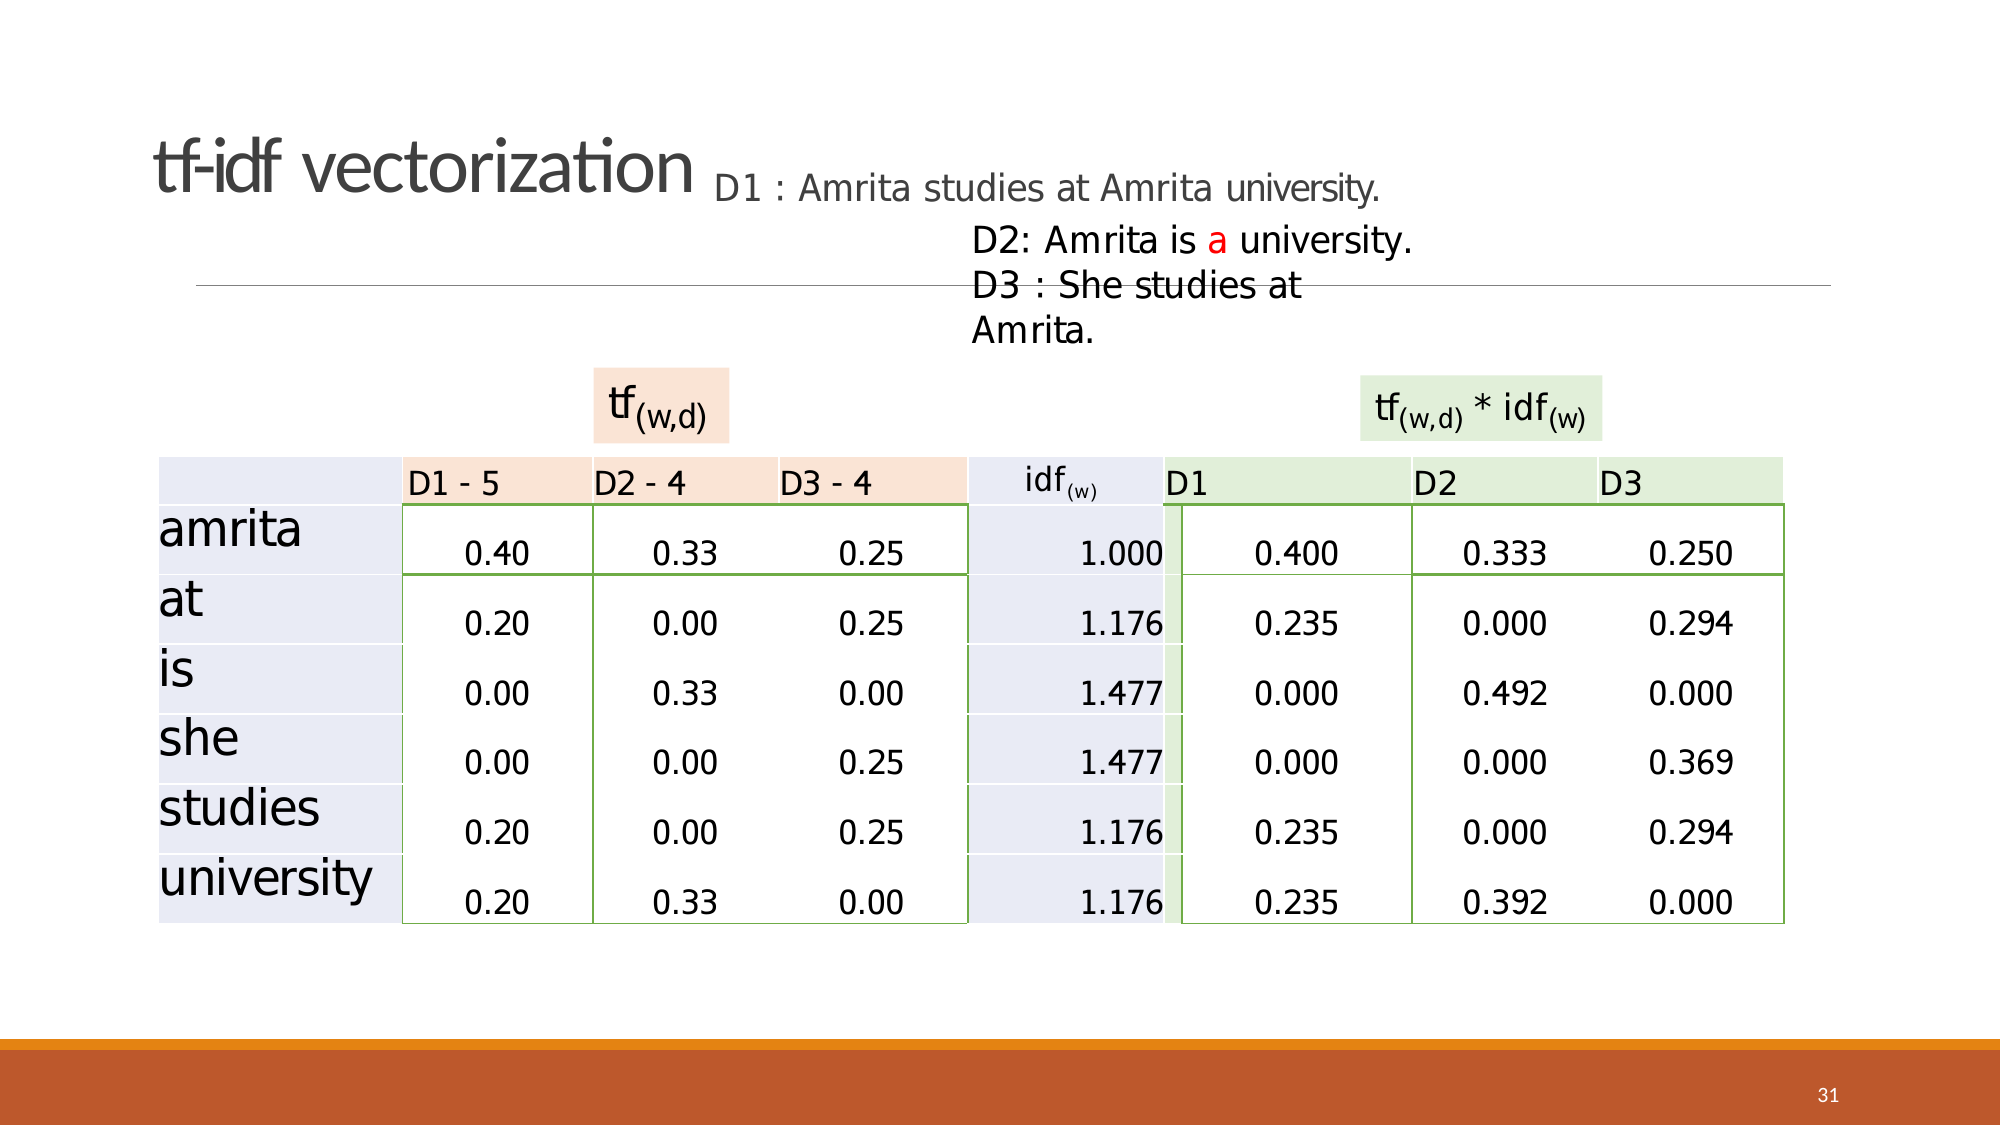

# tf-idf vectorization D1 : Amrita studies at Amrita university.
D2: Amrita is a university.  D3 : She studies at Amrita.
tf(w,d)
tf(w,d) * idf(w)
|  | D1 - 5 | D2 - 4 | D3 - 4 | idf(w) | D1 |  | D2 | D3 |
| --- | --- | --- | --- | --- | --- | --- | --- | --- |
| amrita | 0.40 | 0.33 | 0.25 | 1.000 |  | 0.400 | 0.333 | 0.250 |
| at | 0.20 | 0.00 | 0.25 | 1.176 |  | 0.235 | 0.000 | 0.294 |
| is | 0.00 | 0.33 | 0.00 | 1.477 |  | 0.000 | 0.492 | 0.000 |
| she | 0.00 | 0.00 | 0.25 | 1.477 |  | 0.000 | 0.000 | 0.369 |
| studies | 0.20 | 0.00 | 0.25 | 1.176 |  | 0.235 | 0.000 | 0.294 |
| university | 0.20 | 0.33 | 0.00 | 1.176 |  | 0.235 | 0.392 | 0.000 |
31